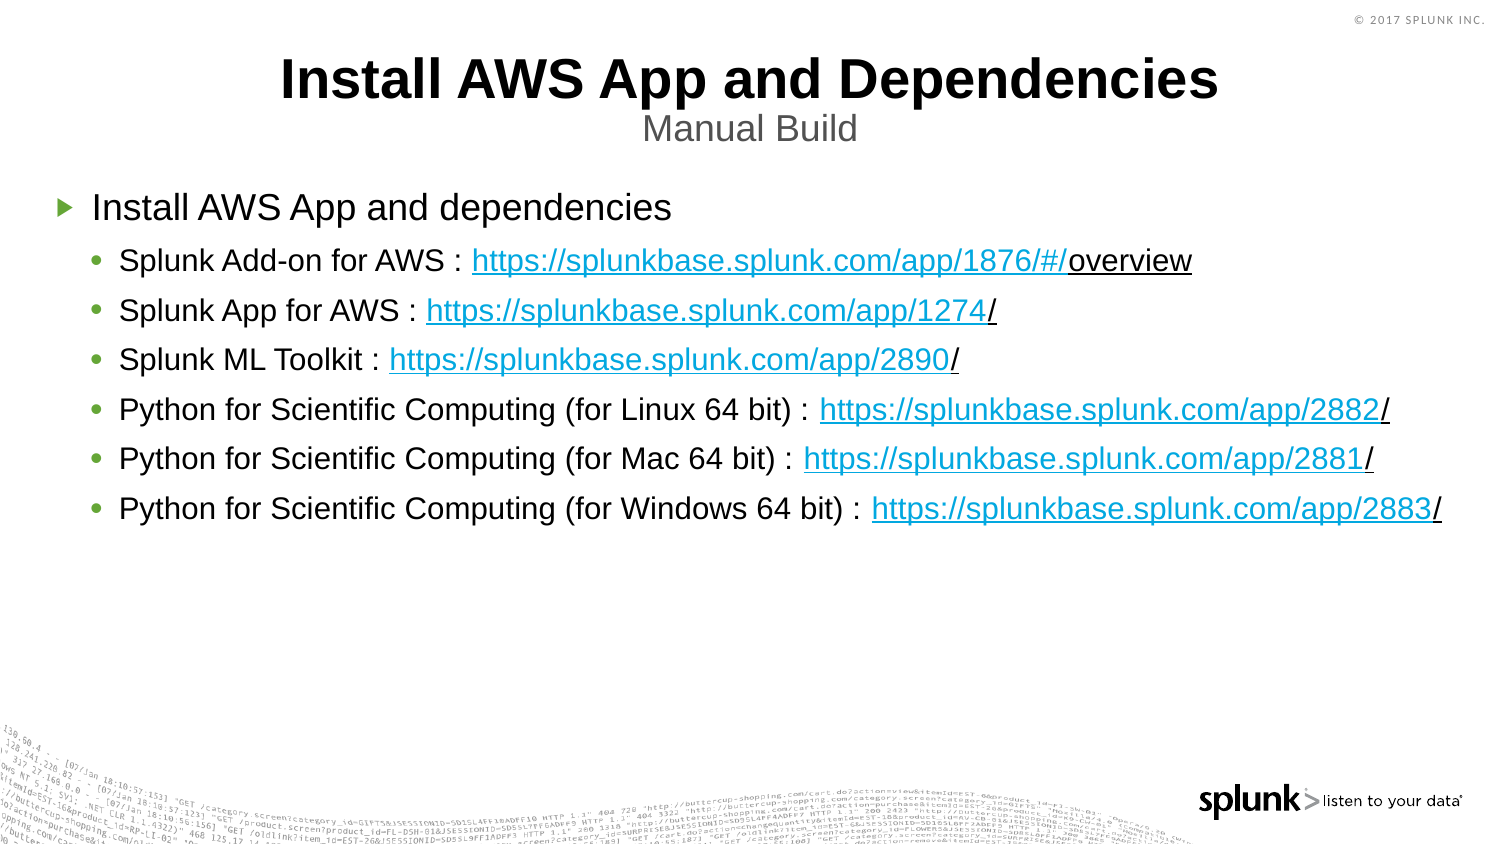

# Install AWS App and Dependencies
Manual Build
Install AWS App and dependencies
Splunk Add-on for AWS : https://splunkbase.splunk.com/app/1876/#/overview
Splunk App for AWS : https://splunkbase.splunk.com/app/1274/
Splunk ML Toolkit : https://splunkbase.splunk.com/app/2890/
Python for Scientific Computing (for Linux 64 bit) : https://splunkbase.splunk.com/app/2882/
Python for Scientific Computing (for Mac 64 bit) : https://splunkbase.splunk.com/app/2881/
Python for Scientific Computing (for Windows 64 bit) : https://splunkbase.splunk.com/app/2883/